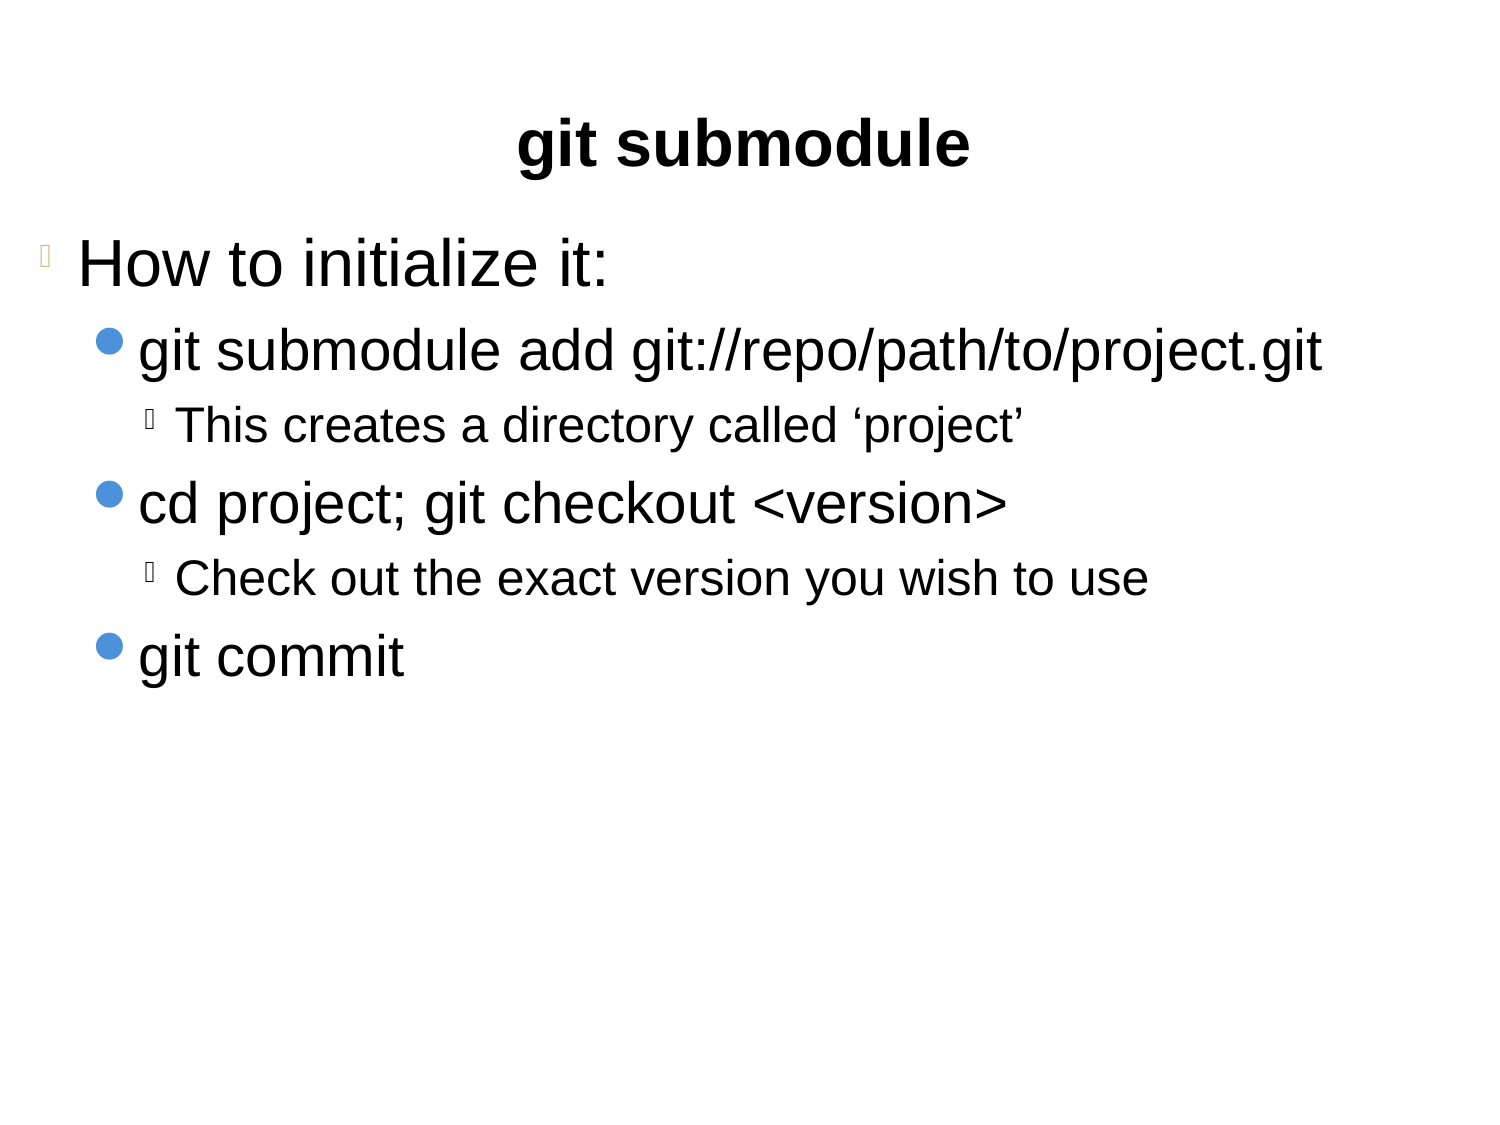

git submodule
How to initialize it:
git submodule add git://repo/path/to/project.git
This creates a directory called ‘project’
cd project; git checkout <version>
Check out the exact version you wish to use
git commit